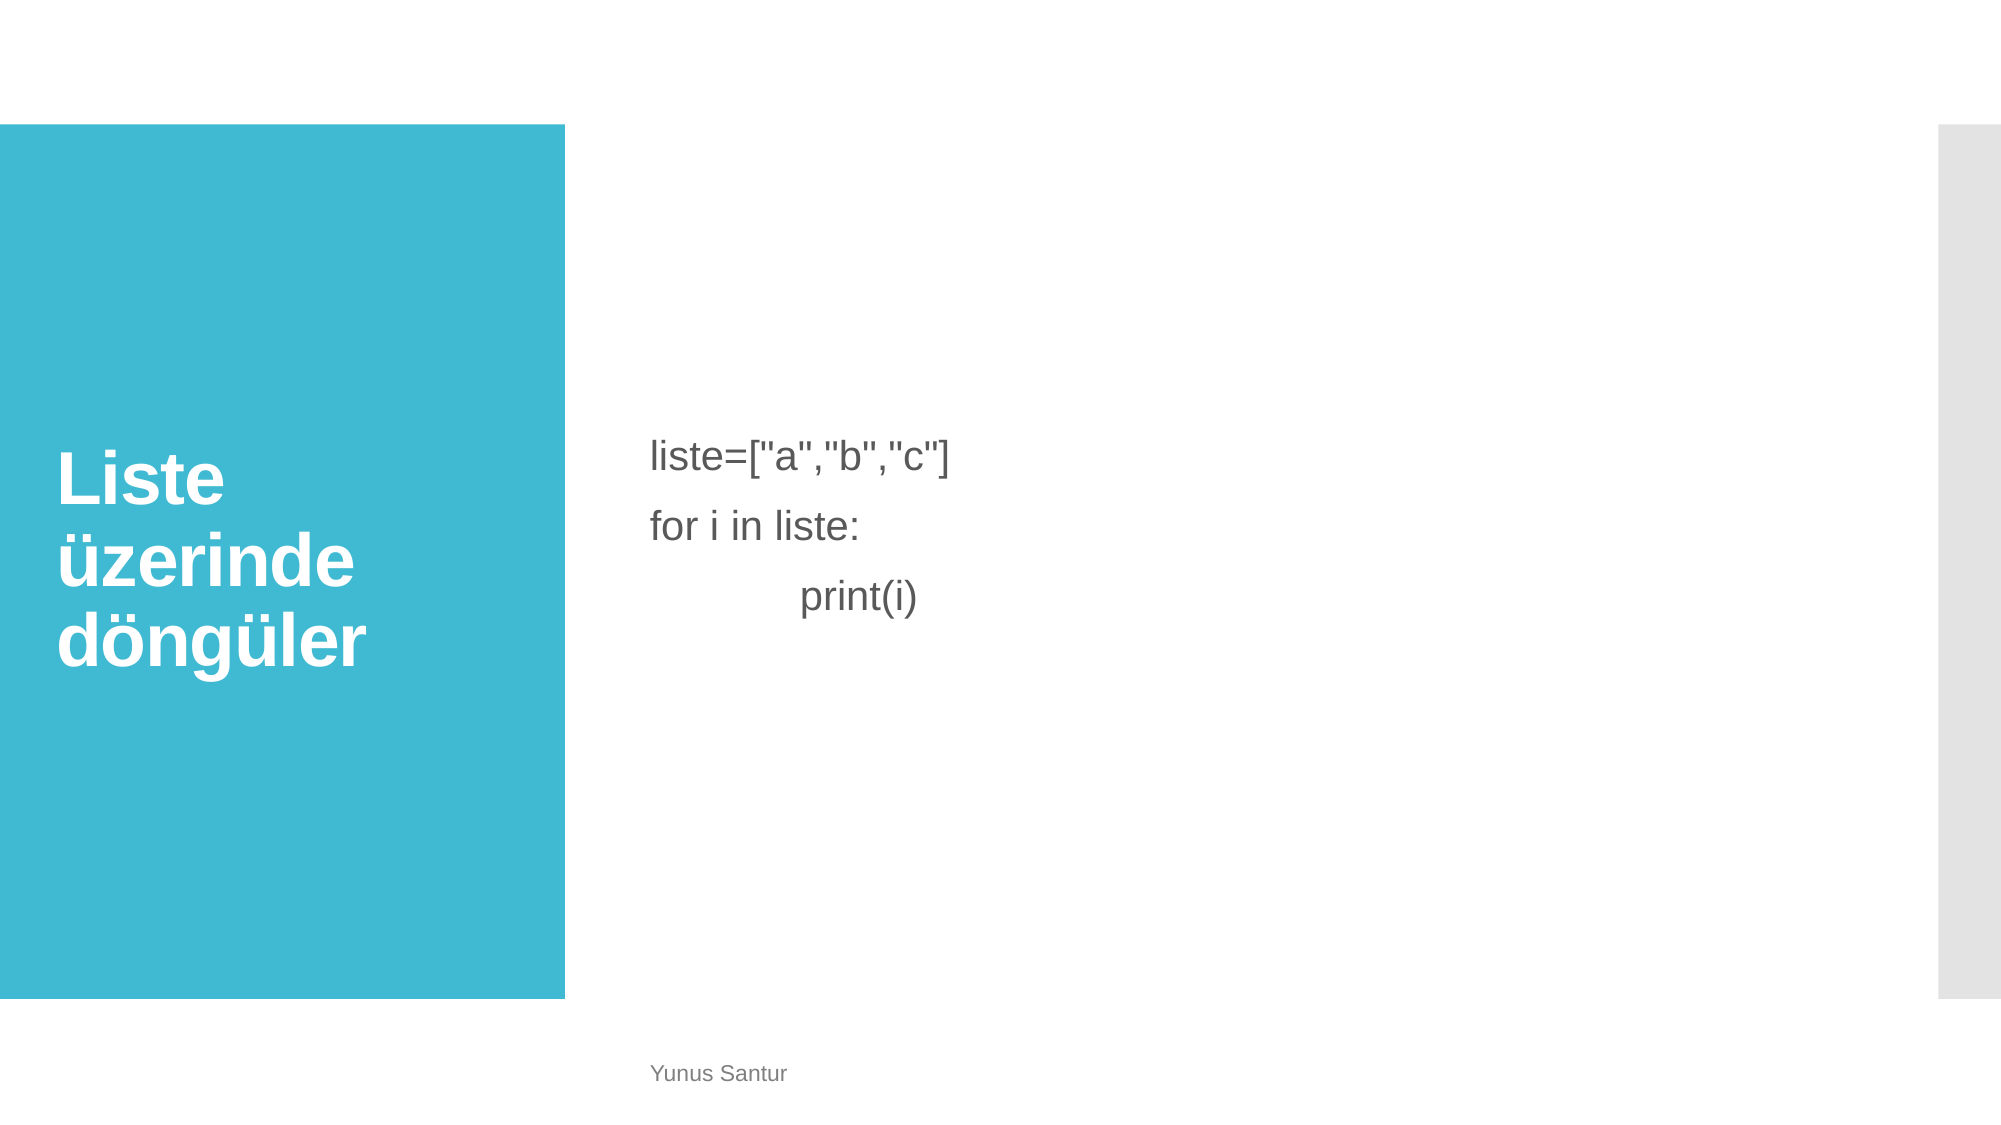

liste=["a","b","c"]
for i in liste:
	print(i)

# Liste üzerinde döngüler
Yunus Santur